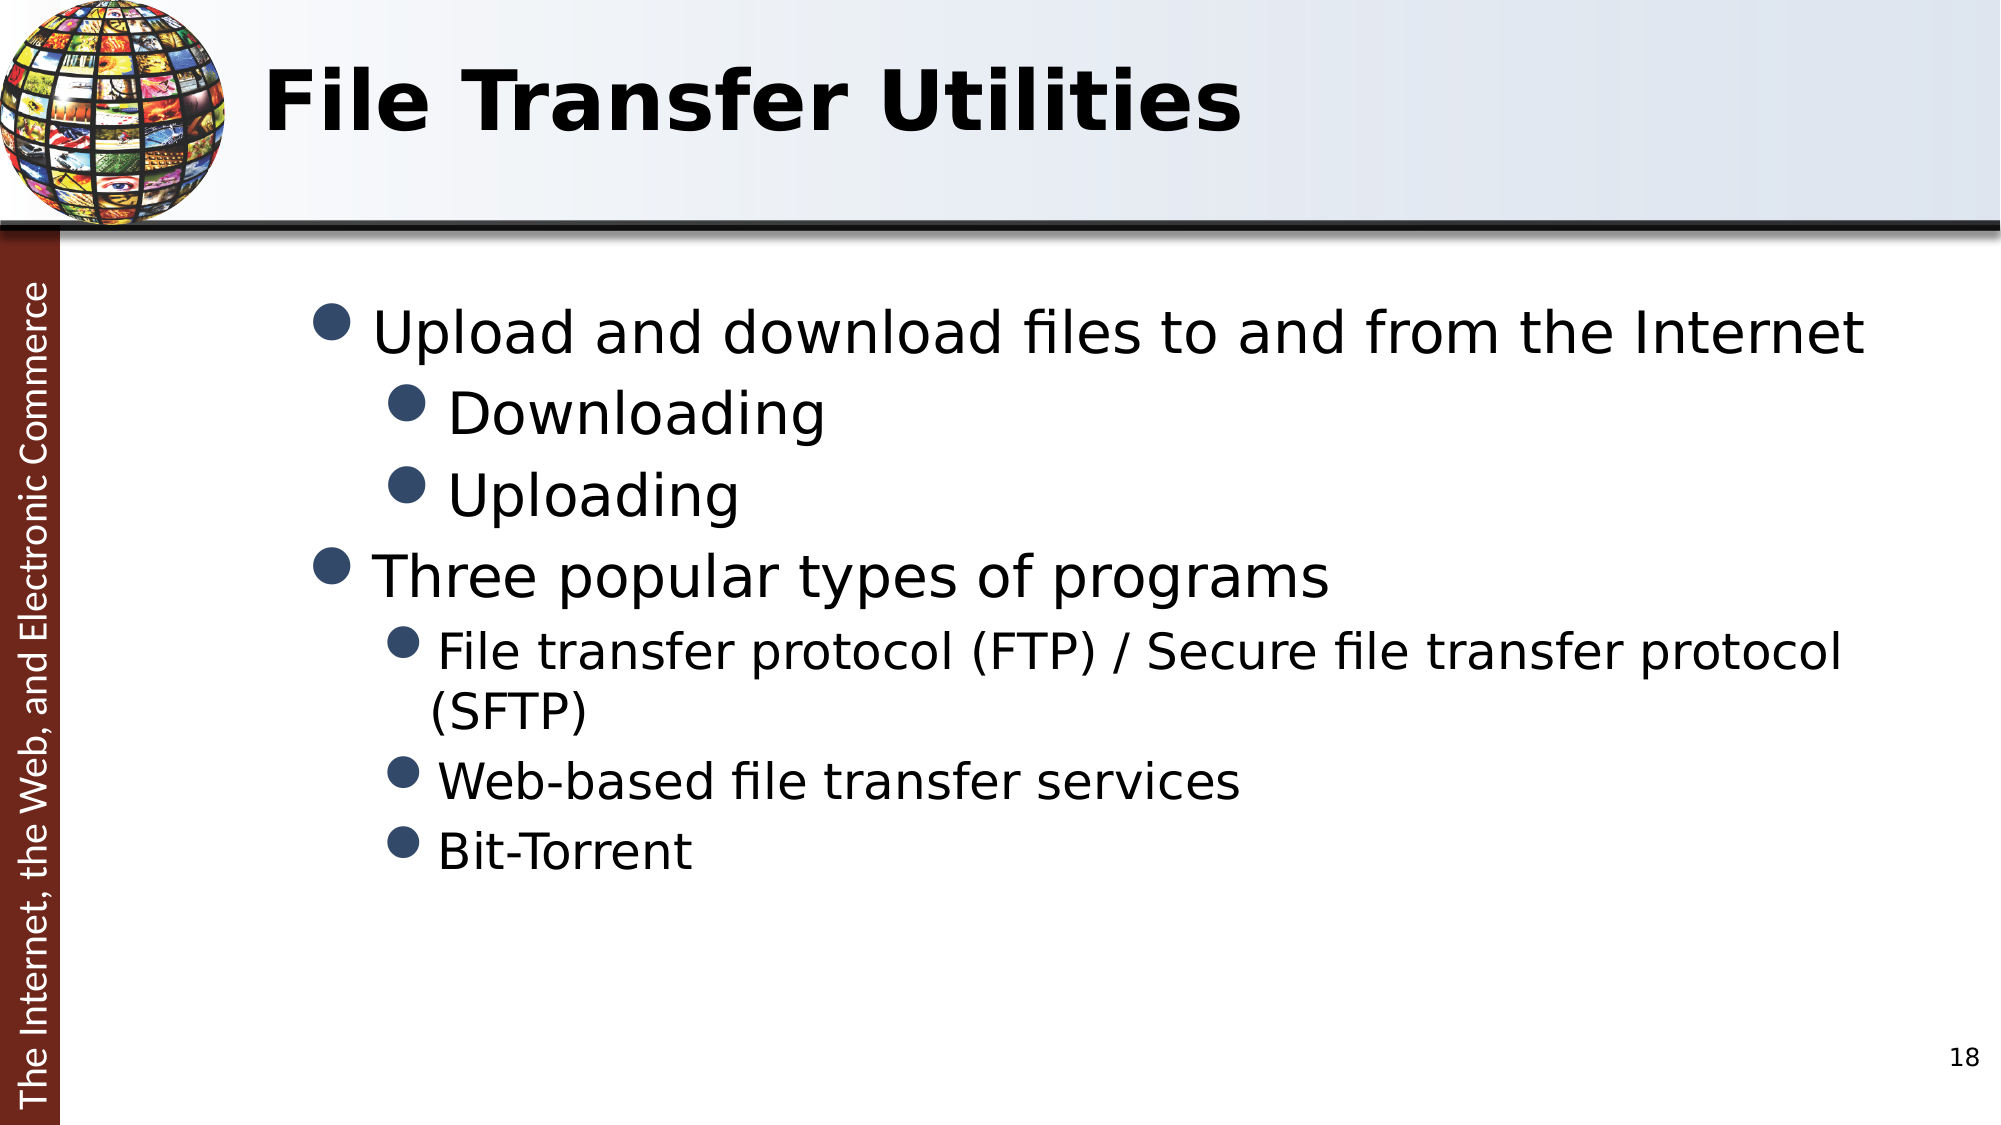

# File Transfer Utilities
Upload and download files to and from the Internet
Downloading
Uploading
Three popular types of programs
File transfer protocol (FTP) / Secure file transfer protocol (SFTP)
Web-based file transfer services
Bit-Torrent
18